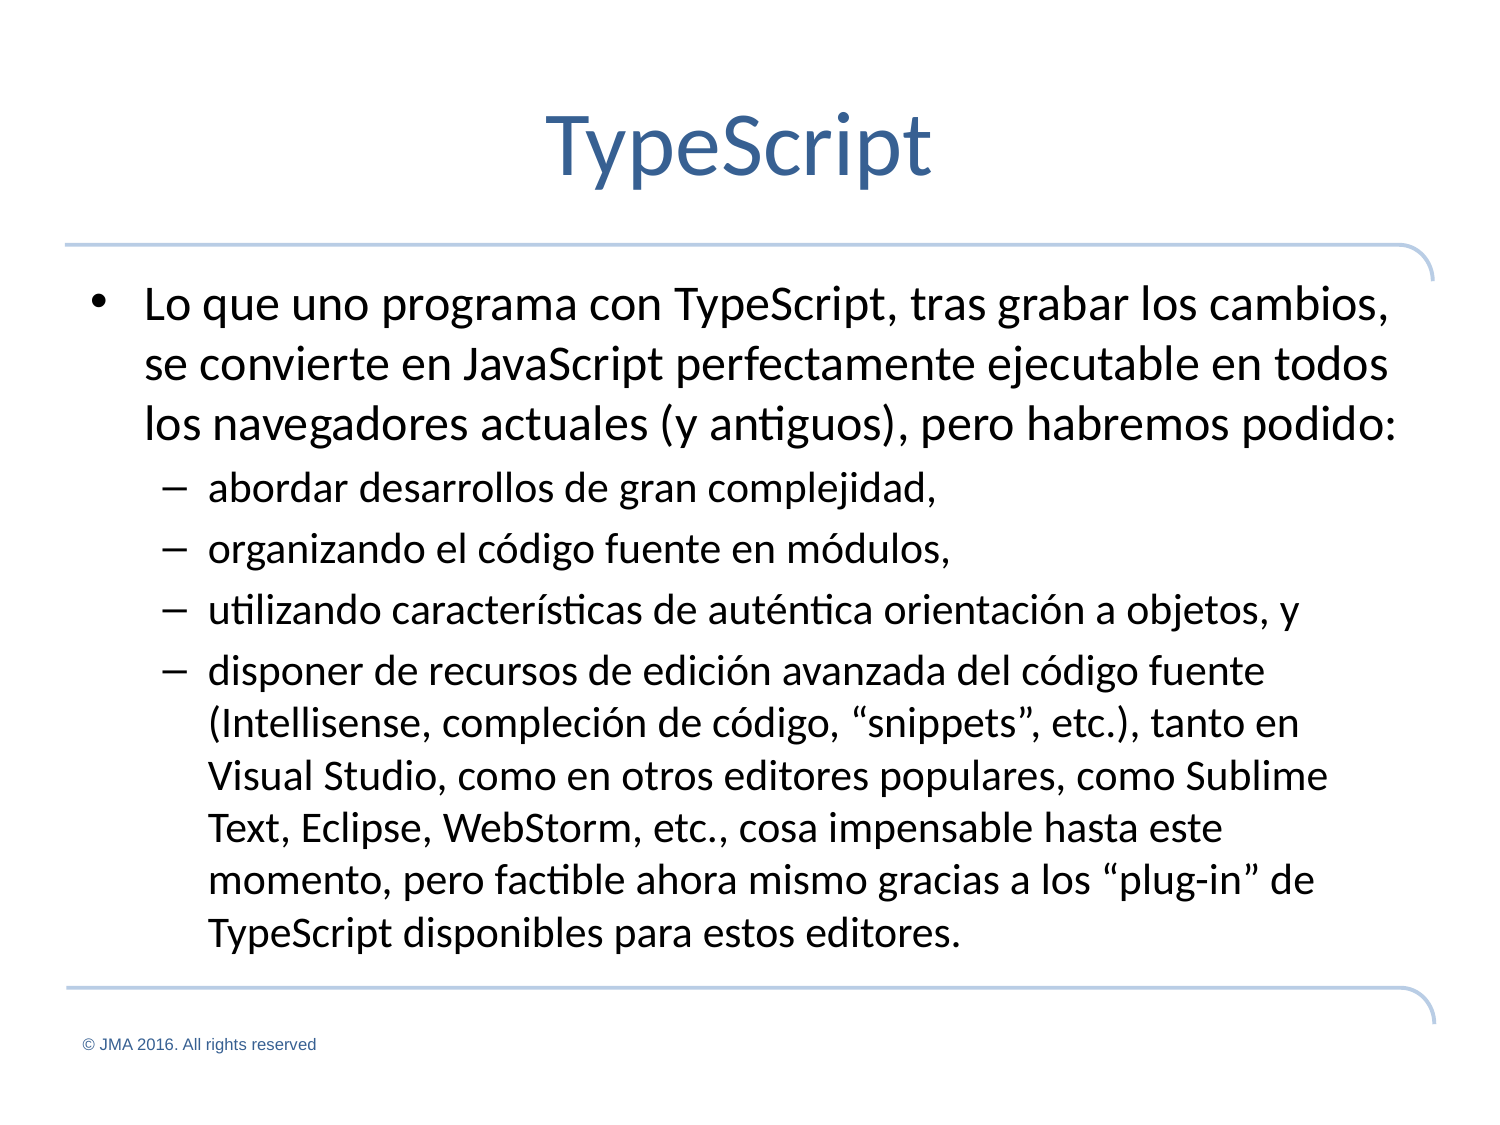

# TypeScript
Lo que uno programa con TypeScript, tras grabar los cambios, se convierte en JavaScript perfectamente ejecutable en todos los navegadores actuales (y antiguos), pero habremos podido:
abordar desarrollos de gran complejidad,
organizando el código fuente en módulos,
utilizando características de auténtica orientación a objetos, y
disponer de recursos de edición avanzada del código fuente (Intellisense, compleción de código, “snippets”, etc.), tanto en Visual Studio, como en otros editores populares, como Sublime Text, Eclipse, WebStorm, etc., cosa impensable hasta este momento, pero factible ahora mismo gracias a los “plug-in” de TypeScript disponibles para estos editores.